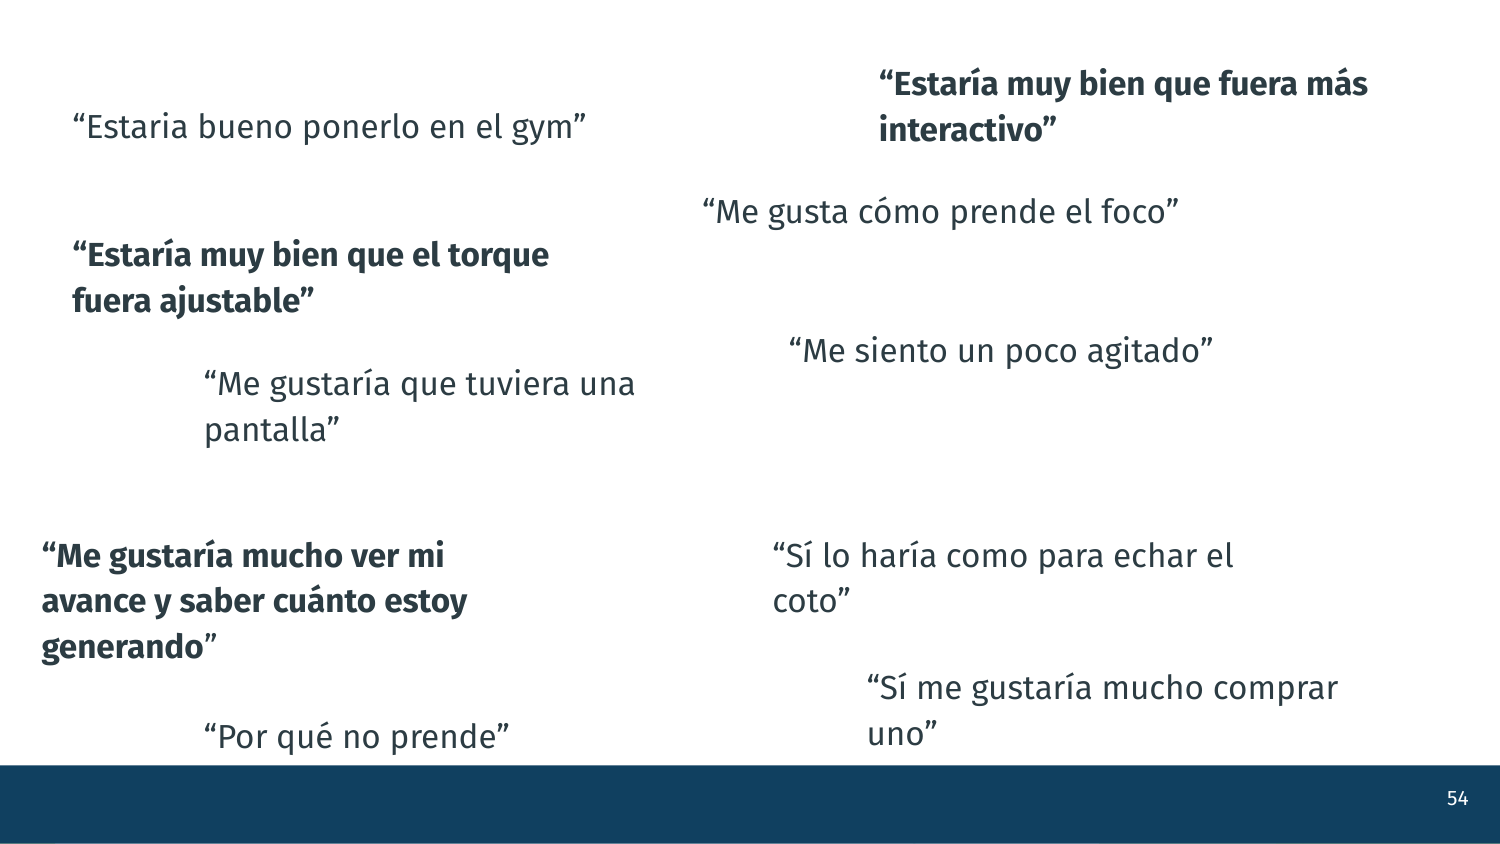

“Estaría muy bien que fuera más interactivo”
“Estaria bueno ponerlo en el gym”
“Me gusta cómo prende el foco”
“Estaría muy bien que el torque fuera ajustable”
“Me siento un poco agitado”
“Me gustaría que tuviera una pantalla”
“Me gustaría mucho ver mi avance y saber cuánto estoy generando”
“Sí lo haría como para echar el coto”
“Sí me gustaría mucho comprar uno”
“Por qué no prende”
54